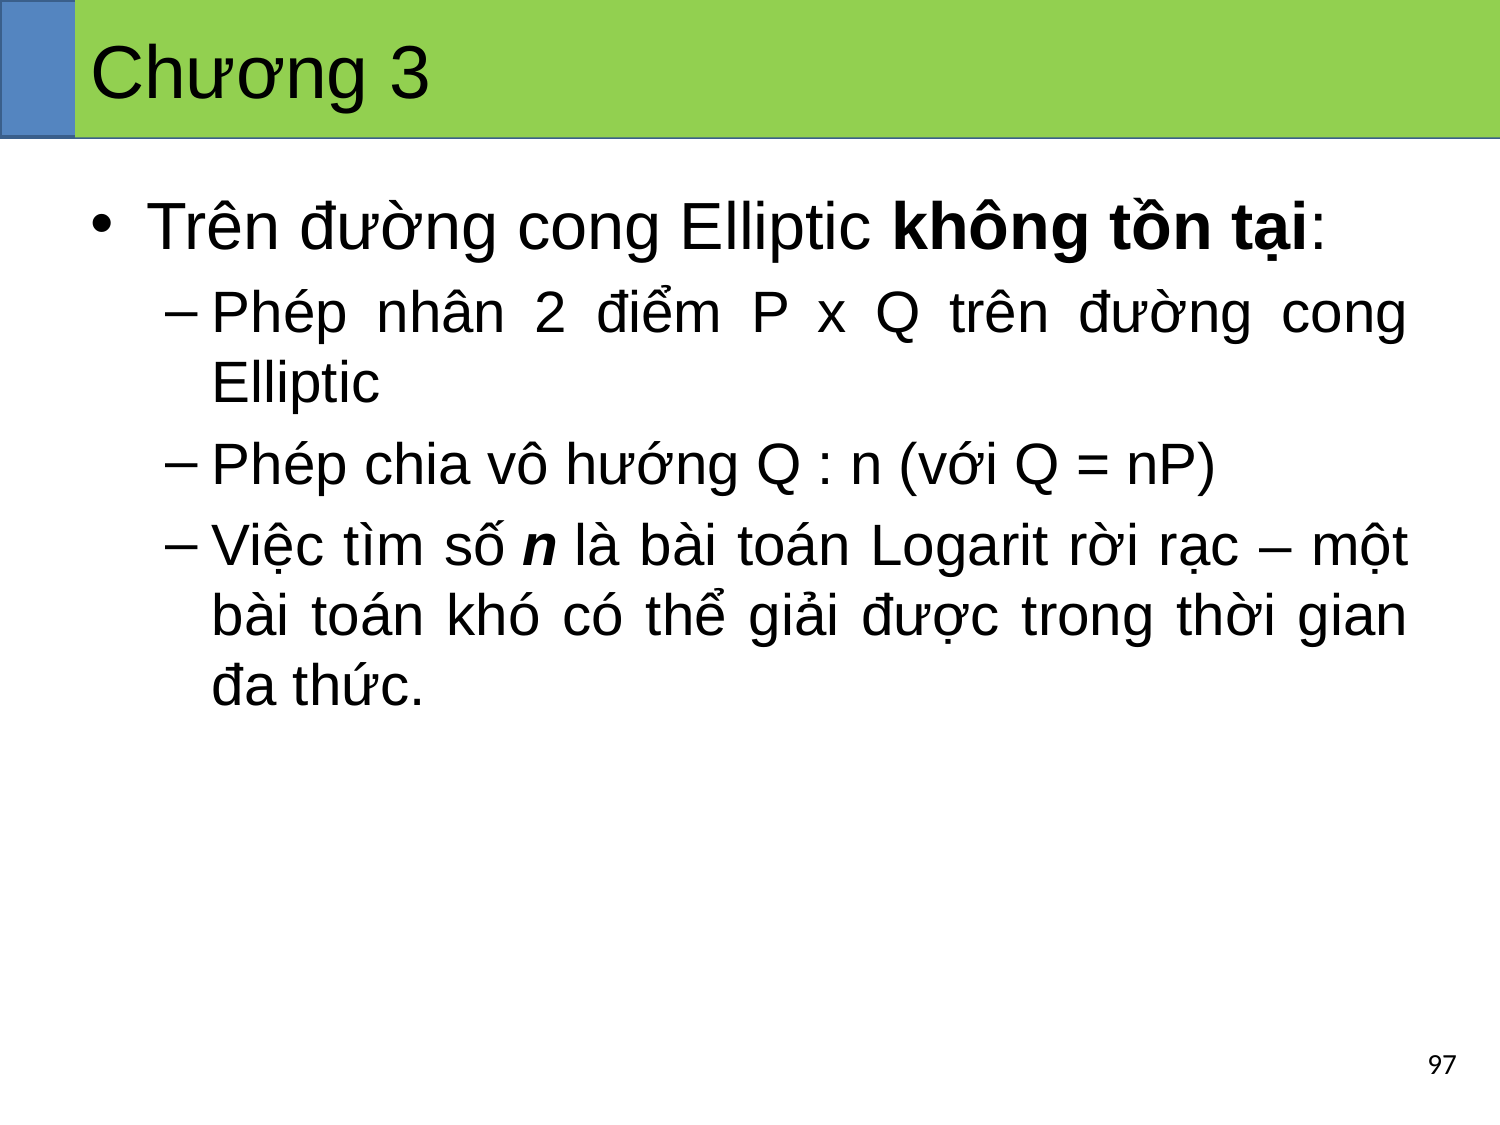

# Chương 3
Trên đường cong Elliptic không tồn tại:
Phép nhân 2 điểm P x Q trên đường cong Elliptic
Phép chia vô hướng Q : n (với Q = nP)
Việc tìm số n là bài toán Logarit rời rạc – một bài toán khó có thể giải được trong thời gian đa thức.

97